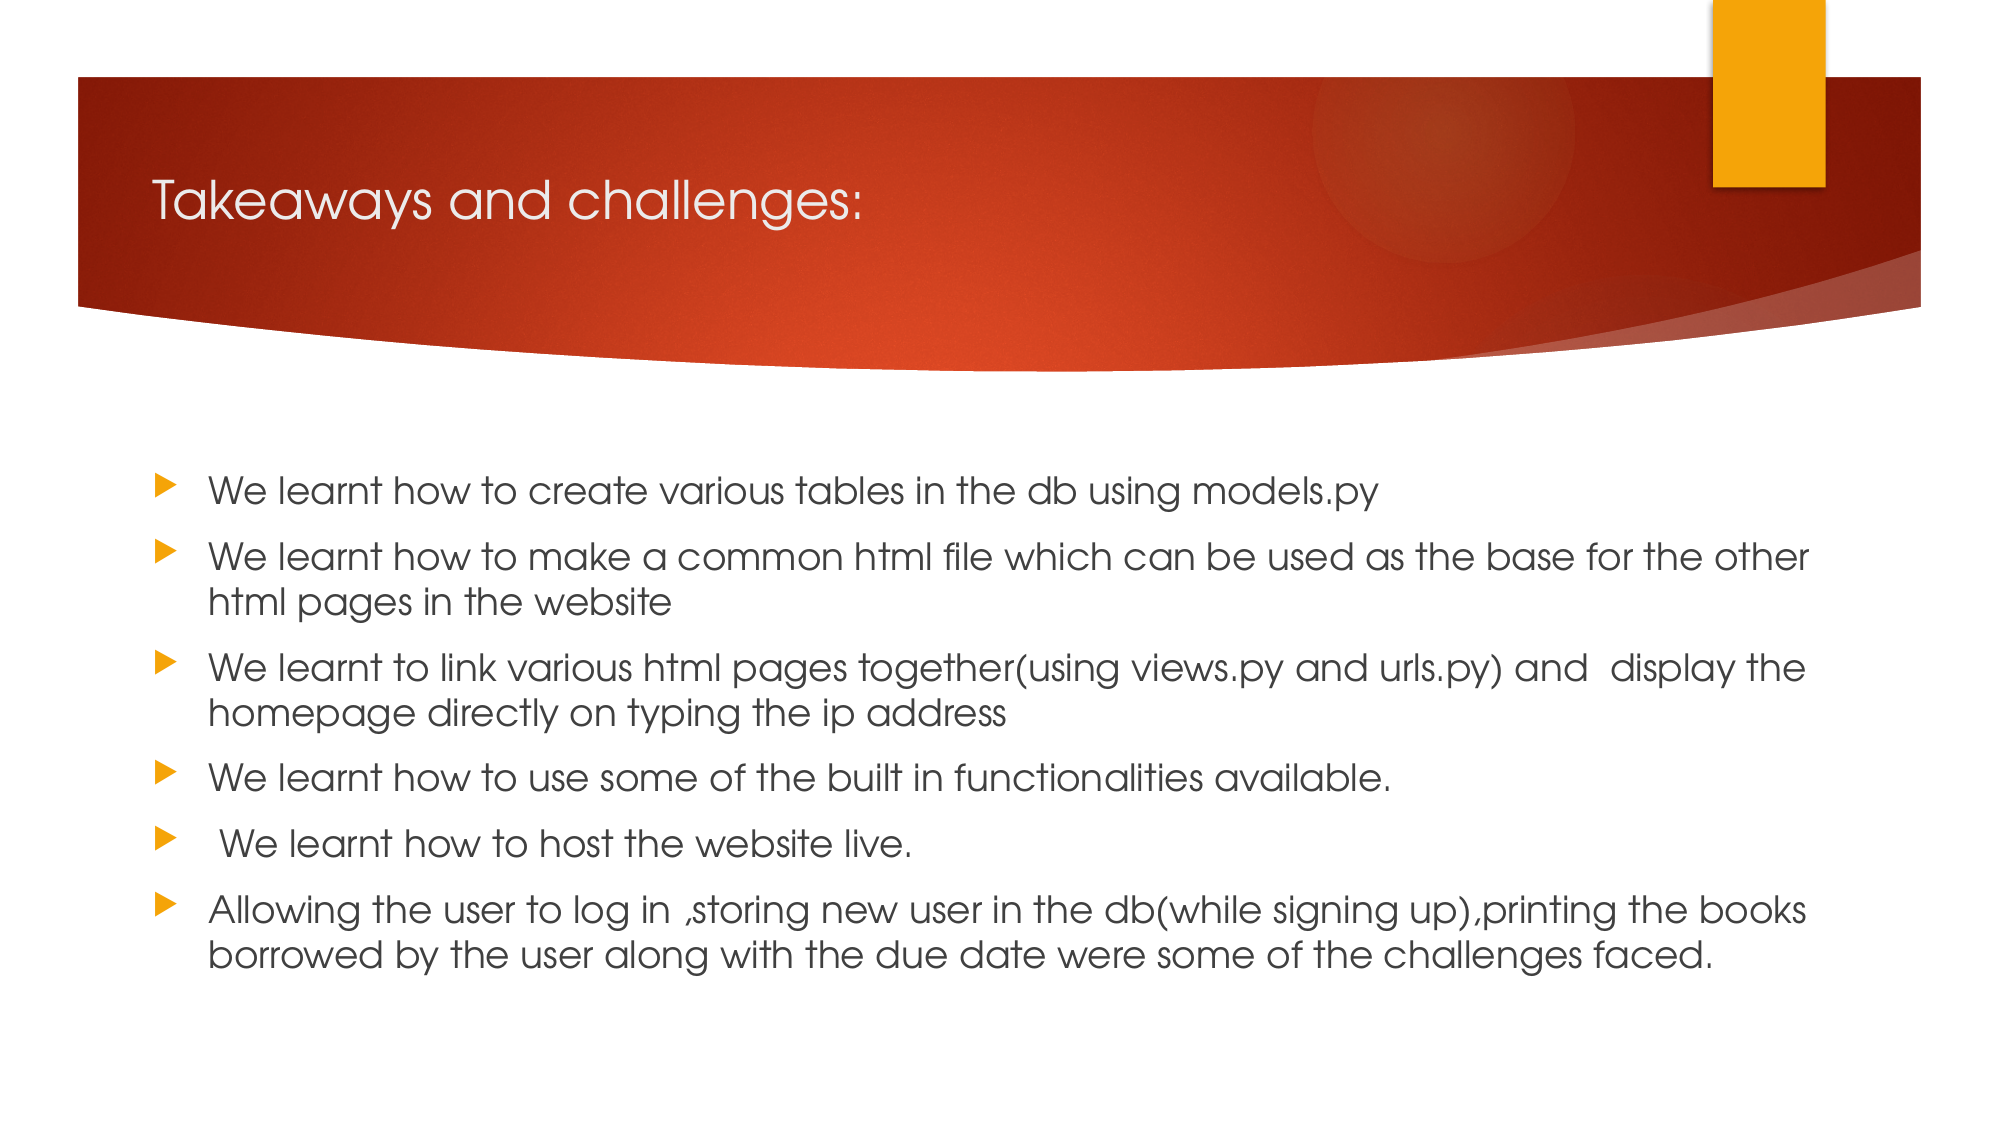

# Takeaways and challenges:
We learnt how to create various tables in the db using models.py
We learnt how to make a common html file which can be used as the base for the other html pages in the website
We learnt to link various html pages together(using views.py and urls.py) and  display the homepage directly on typing the ip address
We learnt how to use some of the built in functionalities available.
 We learnt how to host the website live.
Allowing the user to log in ,storing new user in the db(while signing up),printing the books borrowed by the user along with the due date were some of the challenges faced.